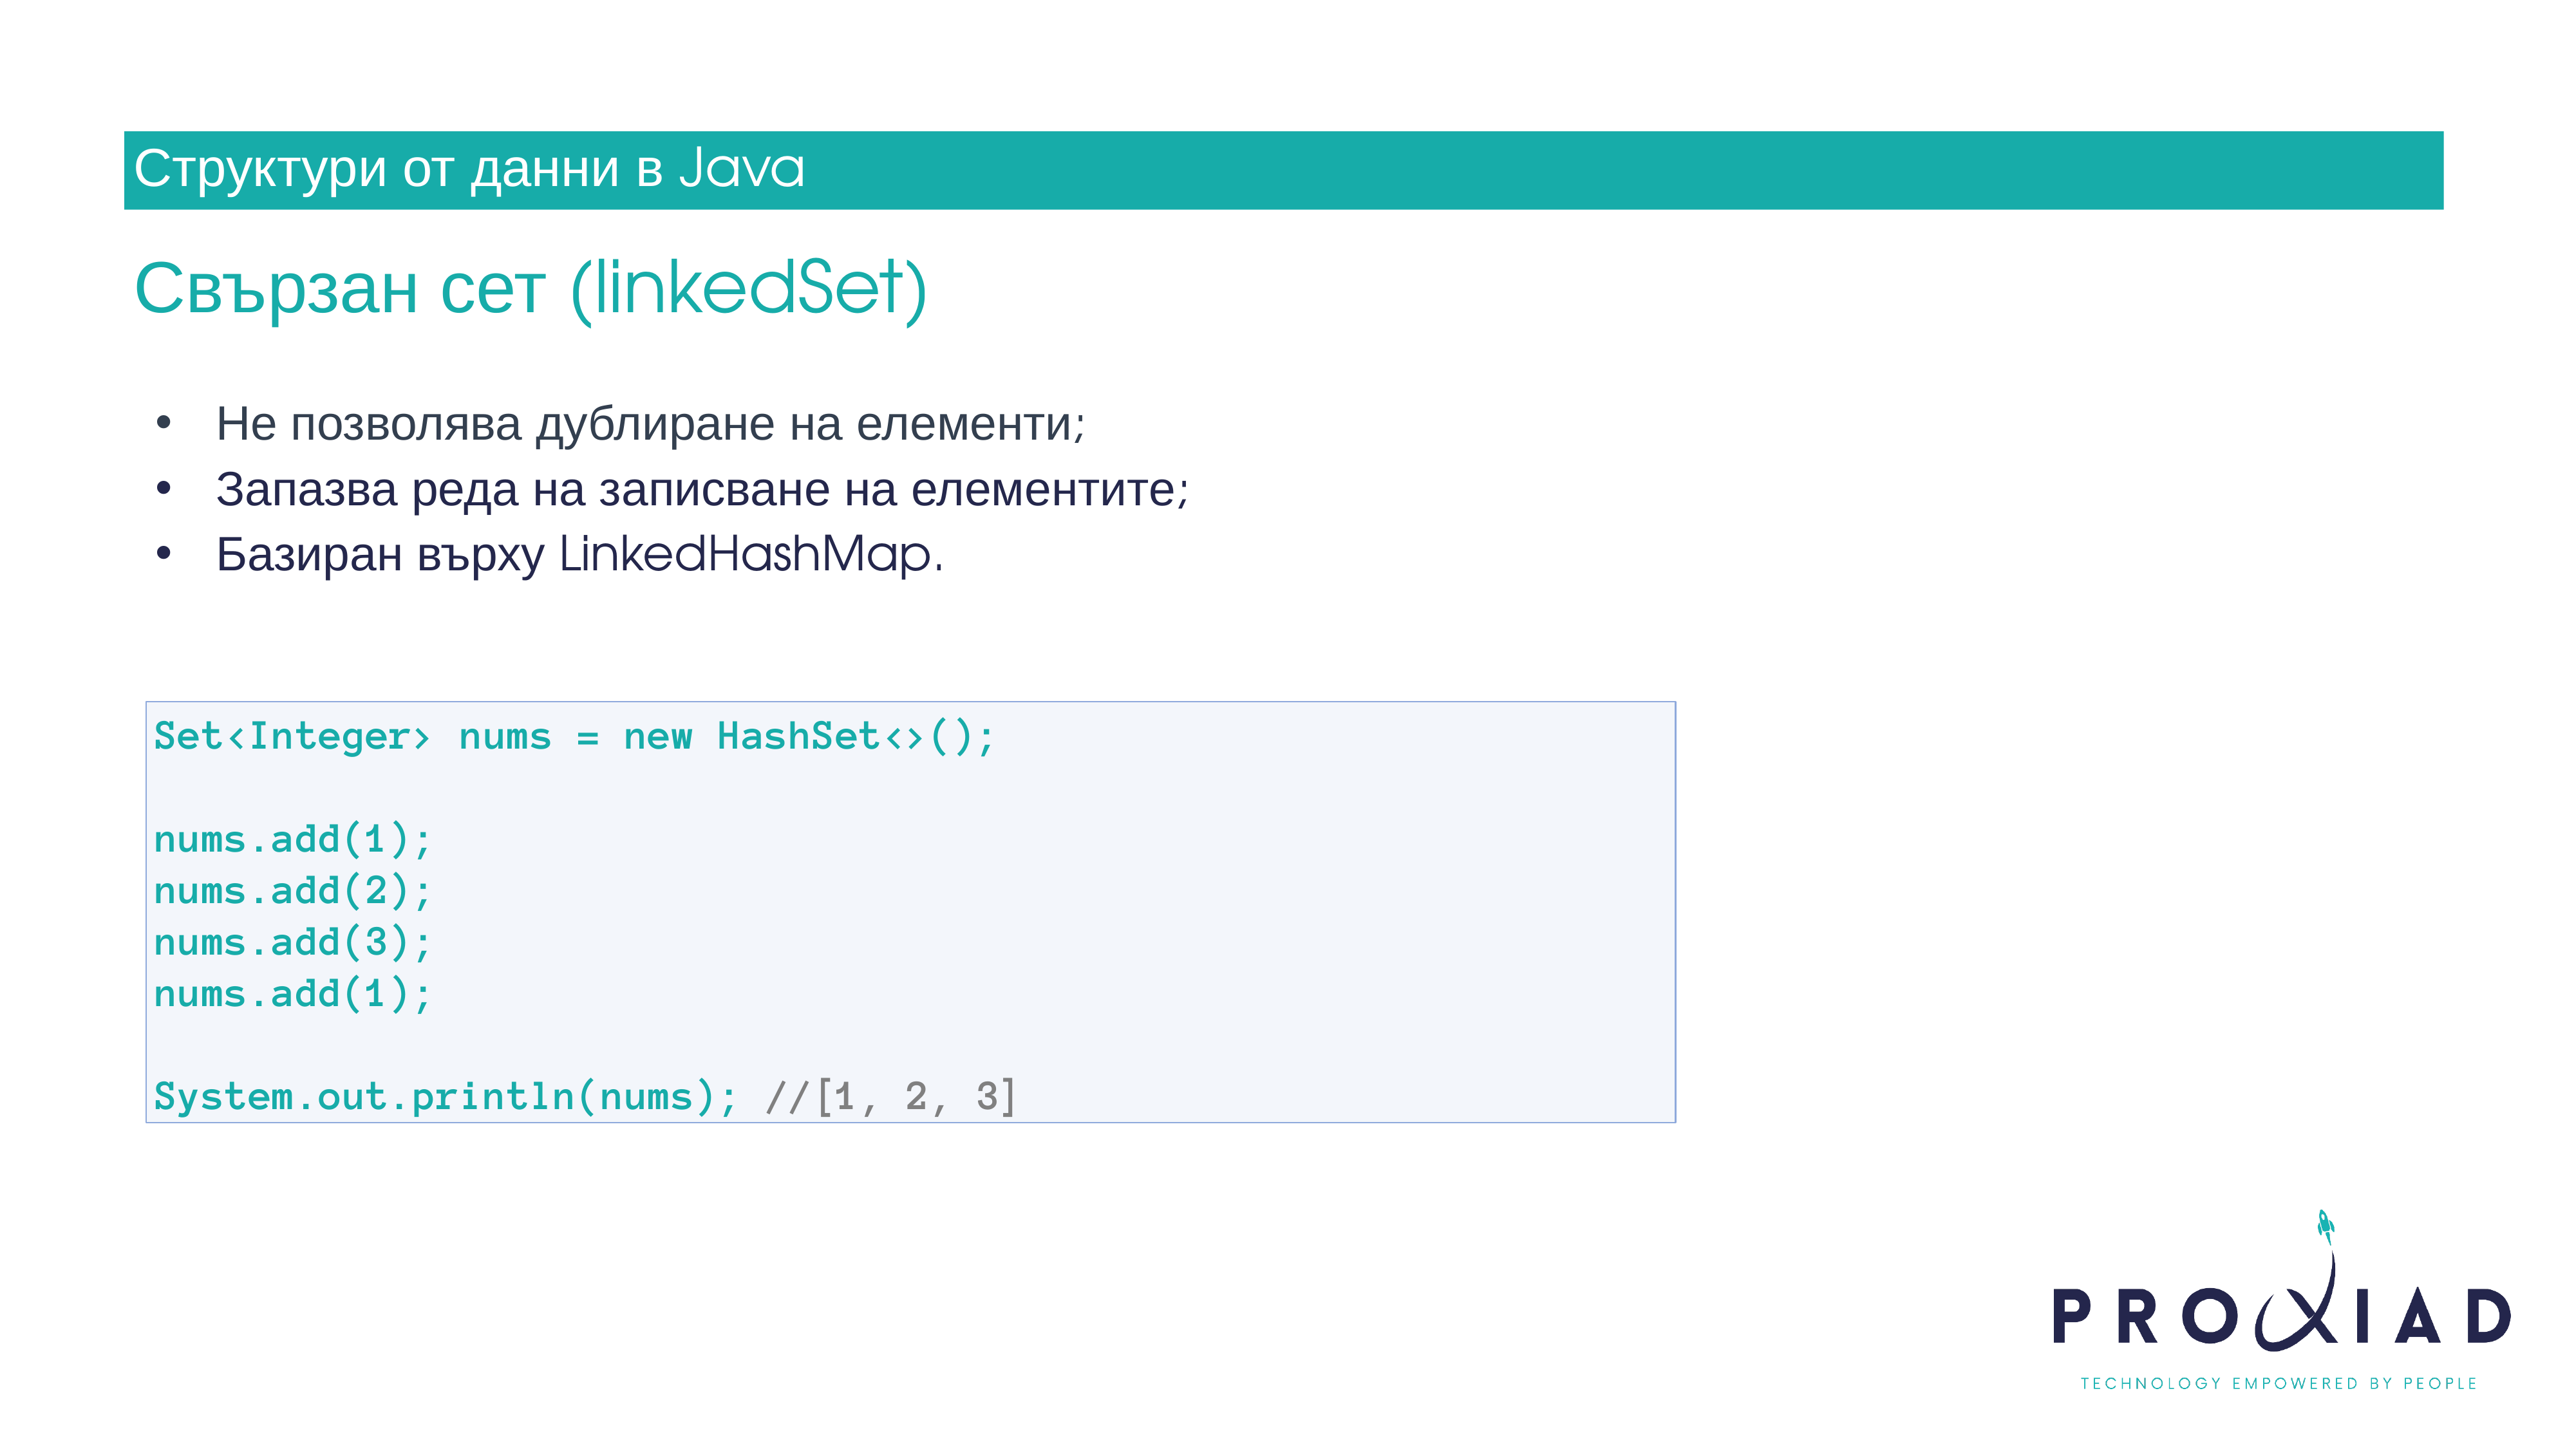

Структури от данни в Java
Свързан сет (linkedSet)
Не позволява дублиране на елементи;
Запазва реда на записване на елементите;
Базиран върху LinkedHashMap.
Set<Integer> nums = new HashSet<>();

nums.add(1);
nums.add(2);
nums.add(3);
nums.add(1);

System.out.println(nums); //[1, 2, 3]